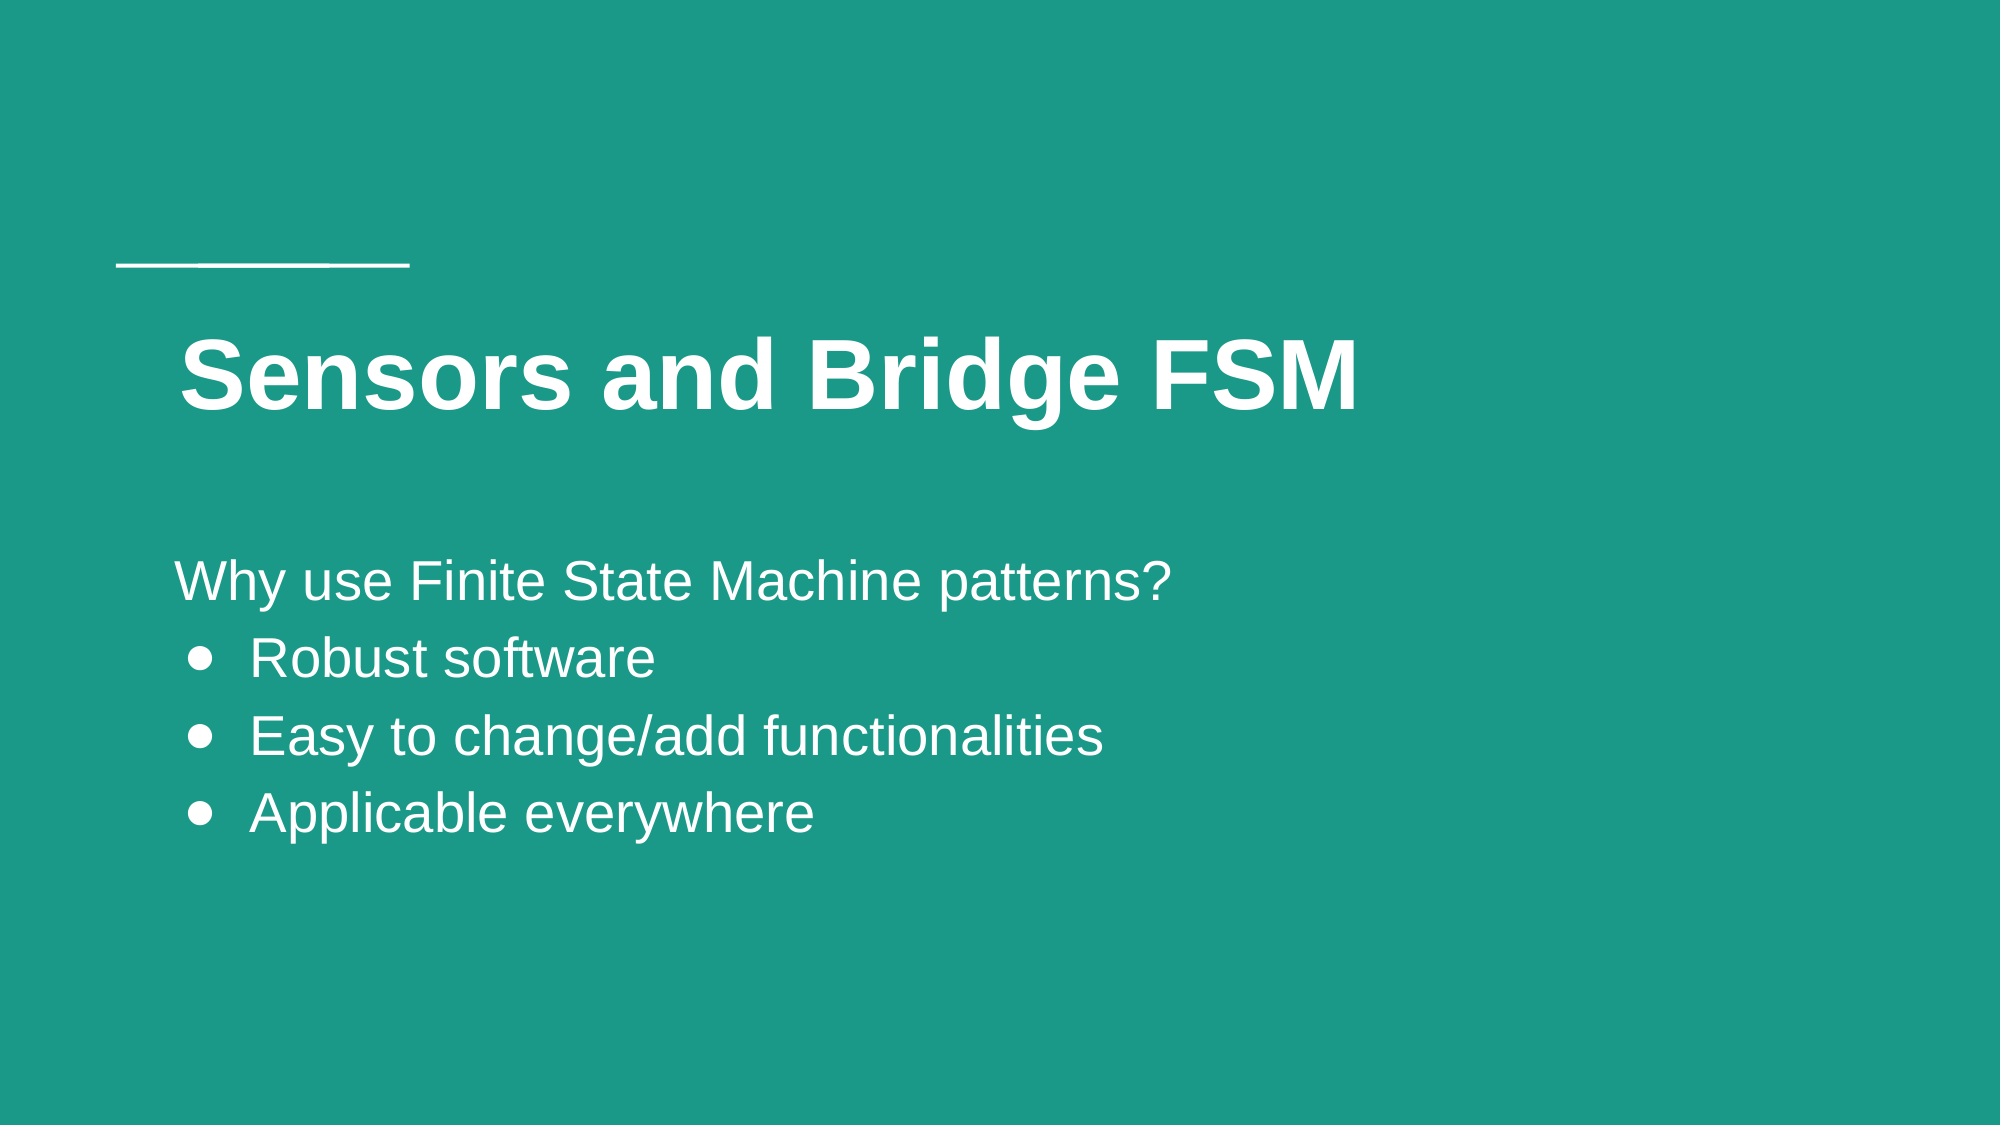

# Sensors and Bridge FSM
Why use Finite State Machine patterns?
Robust software
Easy to change/add functionalities
Applicable everywhere